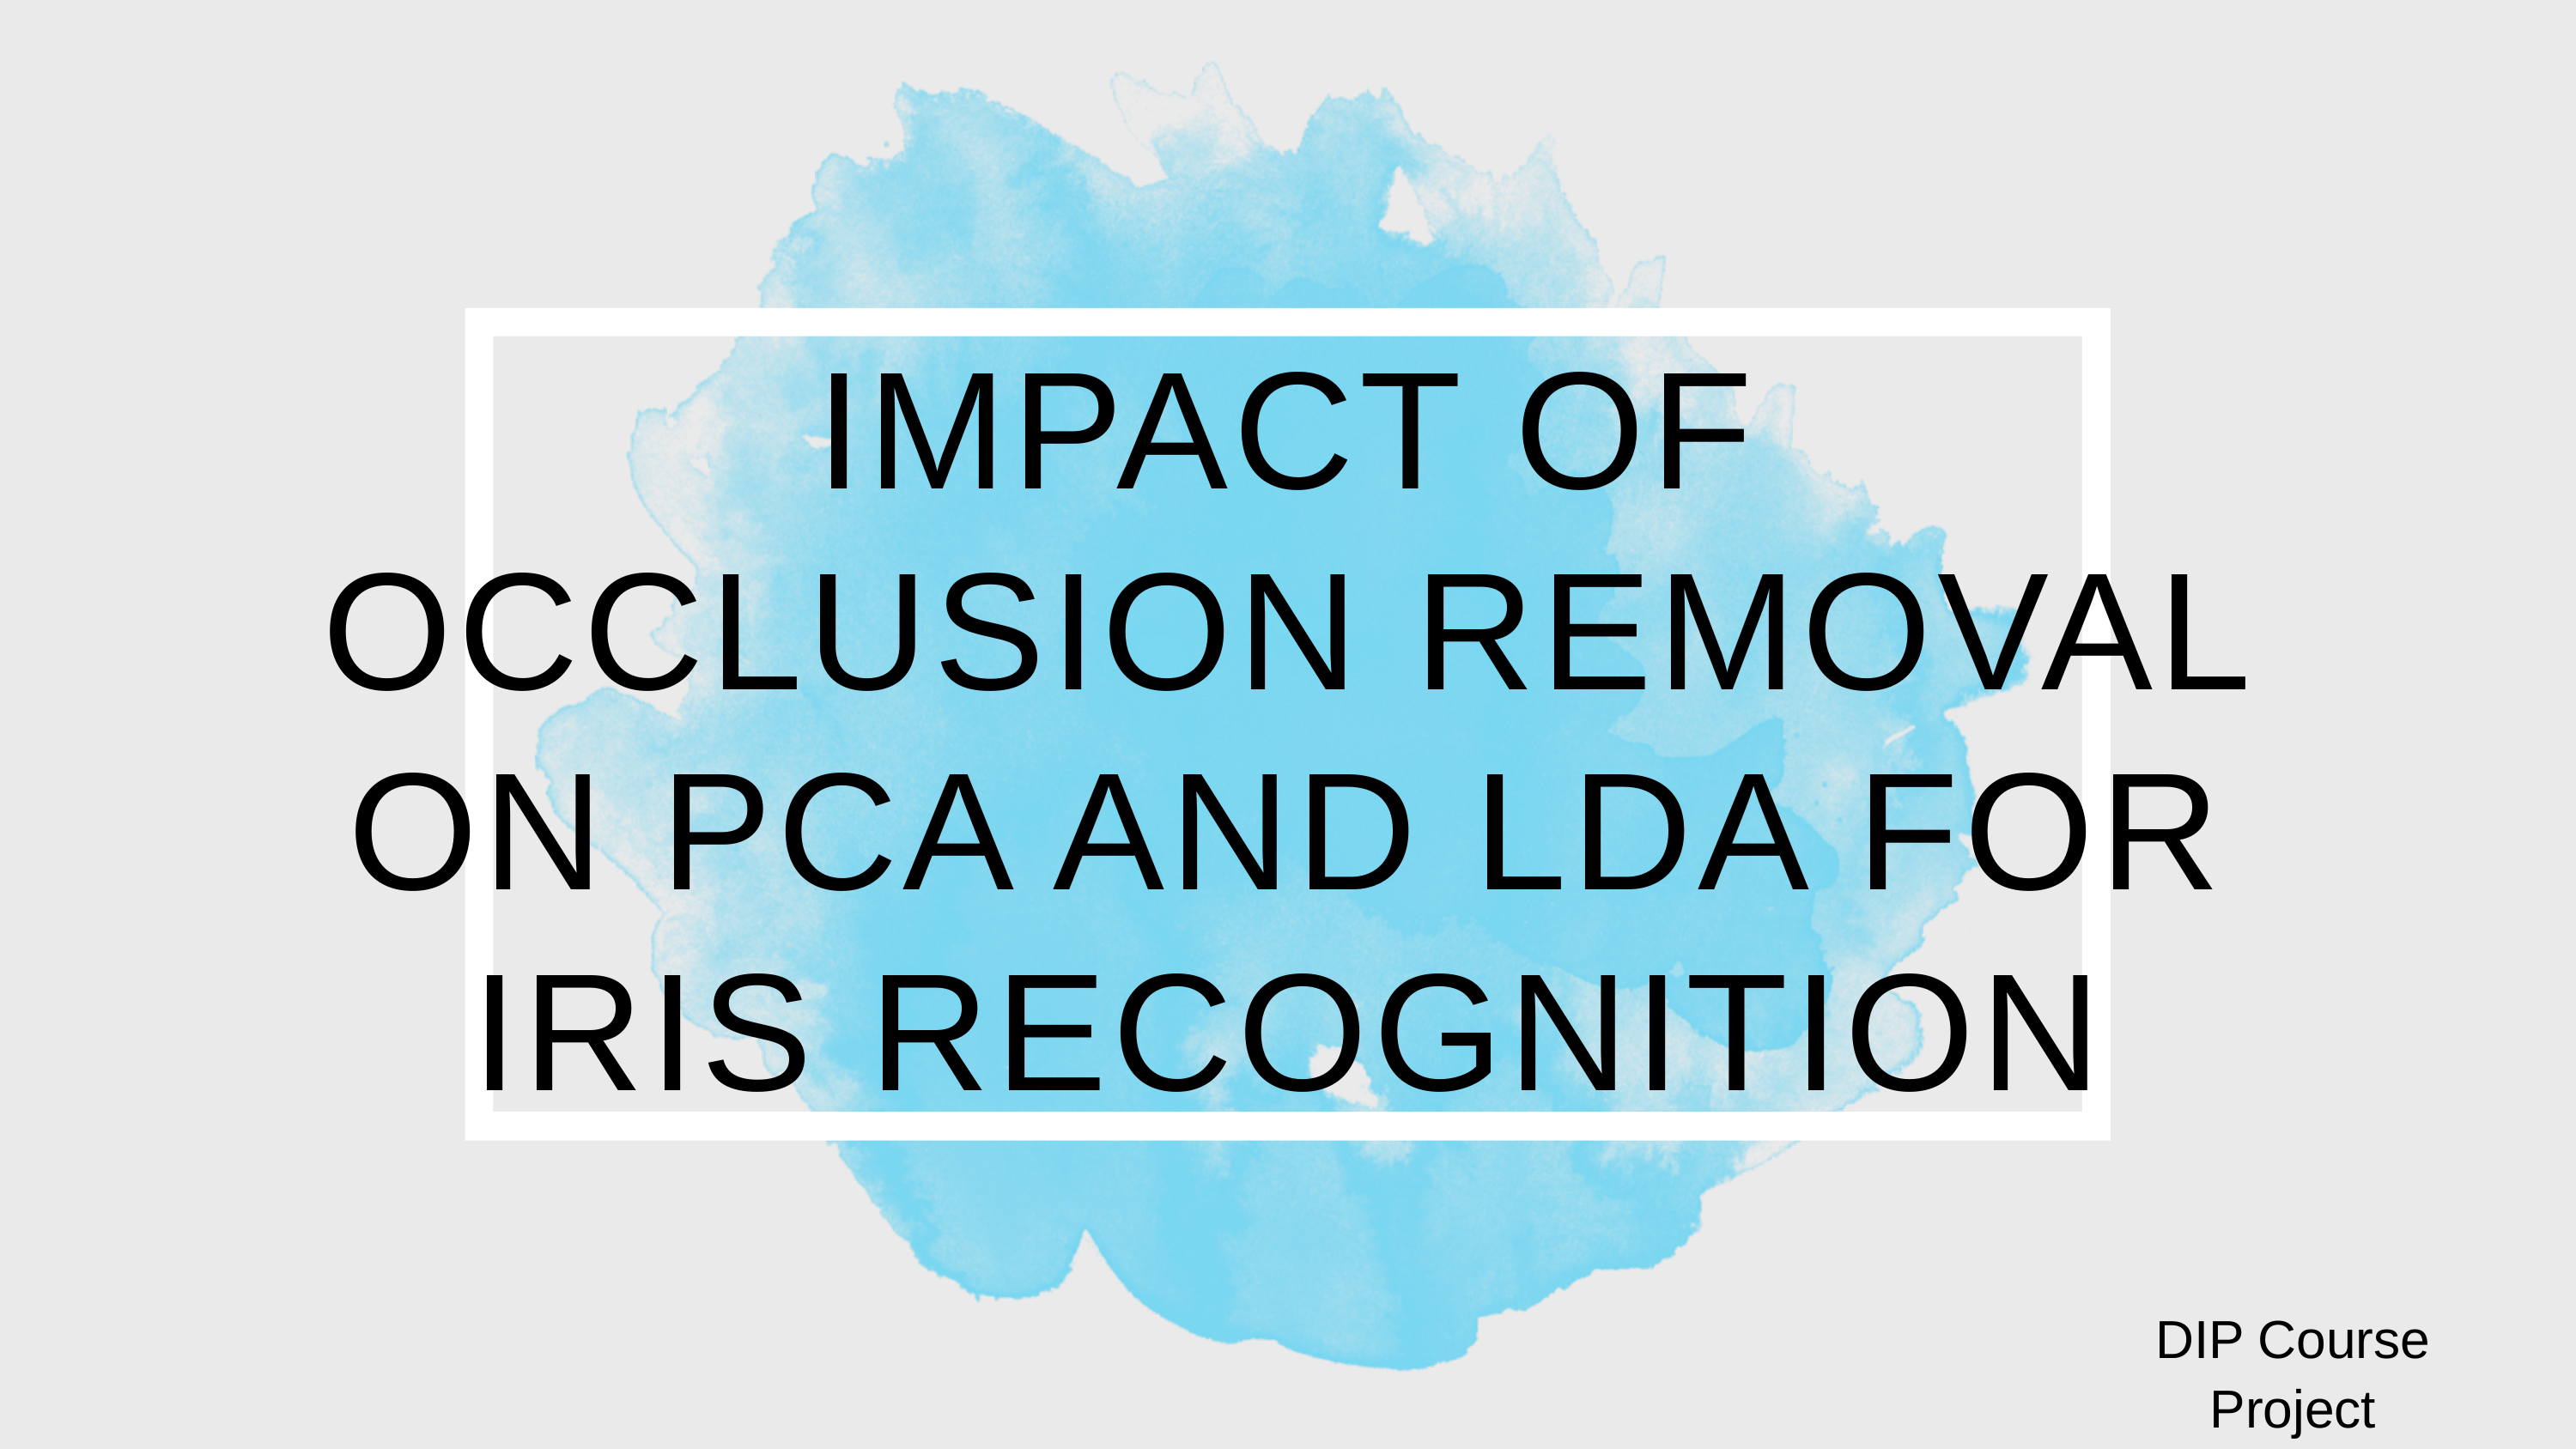

IMPACT OF OCCLUSION REMOVAL ON PCA AND LDA FOR IRIS RECOGNITION
DIP Course Project